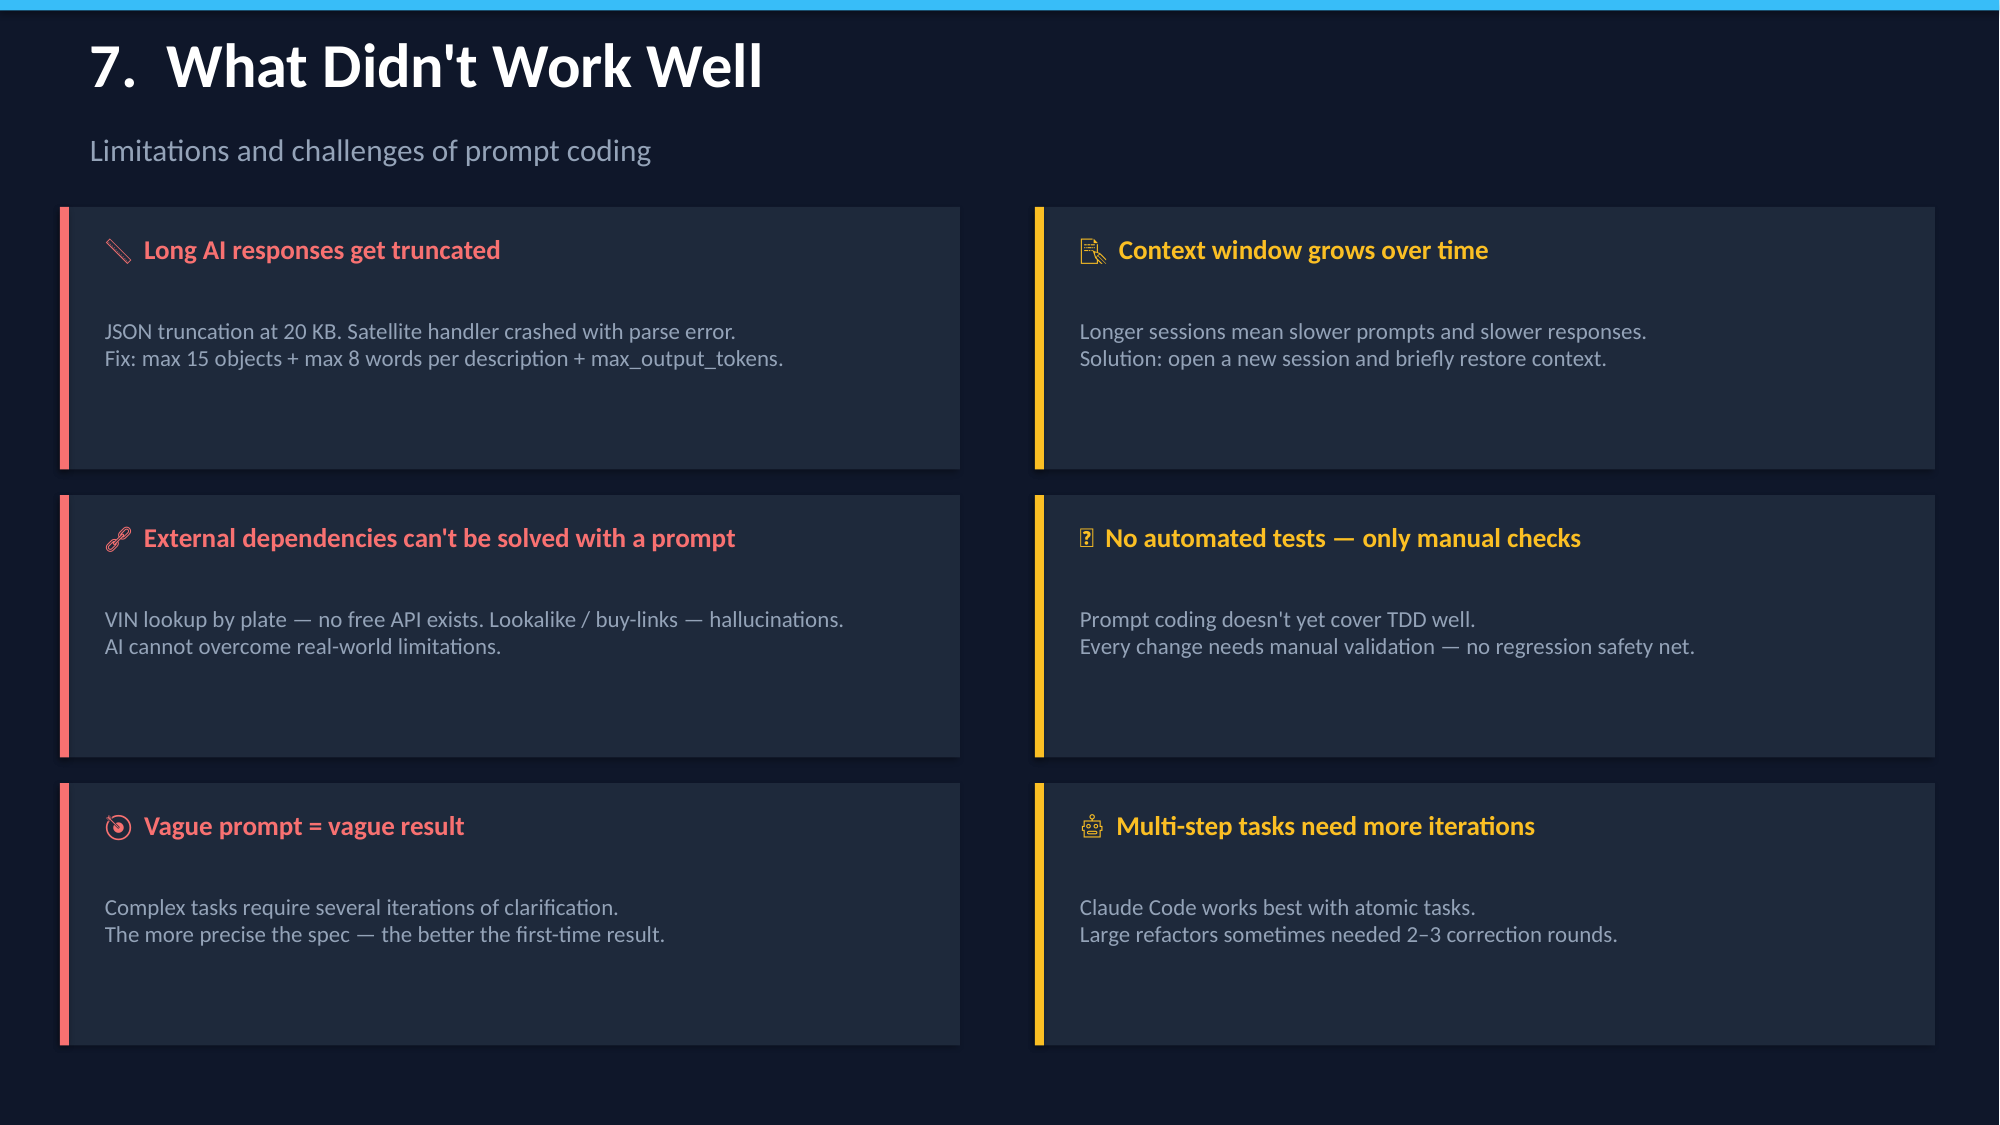

7.  What Didn't Work Well
Limitations and challenges of prompt coding

📏  Long AI responses get truncated
📝  Context window grows over time
JSON truncation at 20 KB. Satellite handler crashed with parse error.
Fix: max 15 objects + max 8 words per description + max_output_tokens.
Longer sessions mean slower prompts and slower responses.
Solution: open a new session and briefly restore context.

🔗  External dependencies can't be solved with a prompt
🧪  No automated tests — only manual checks
VIN lookup by plate — no free API exists. Lookalike / buy-links — hallucinations.
AI cannot overcome real-world limitations.
Prompt coding doesn't yet cover TDD well.
Every change needs manual validation — no regression safety net.

🎯  Vague prompt = vague result
🤖  Multi-step tasks need more iterations
Complex tasks require several iterations of clarification.
The more precise the spec — the better the first-time result.
Claude Code works best with atomic tasks.
Large refactors sometimes needed 2–3 correction rounds.